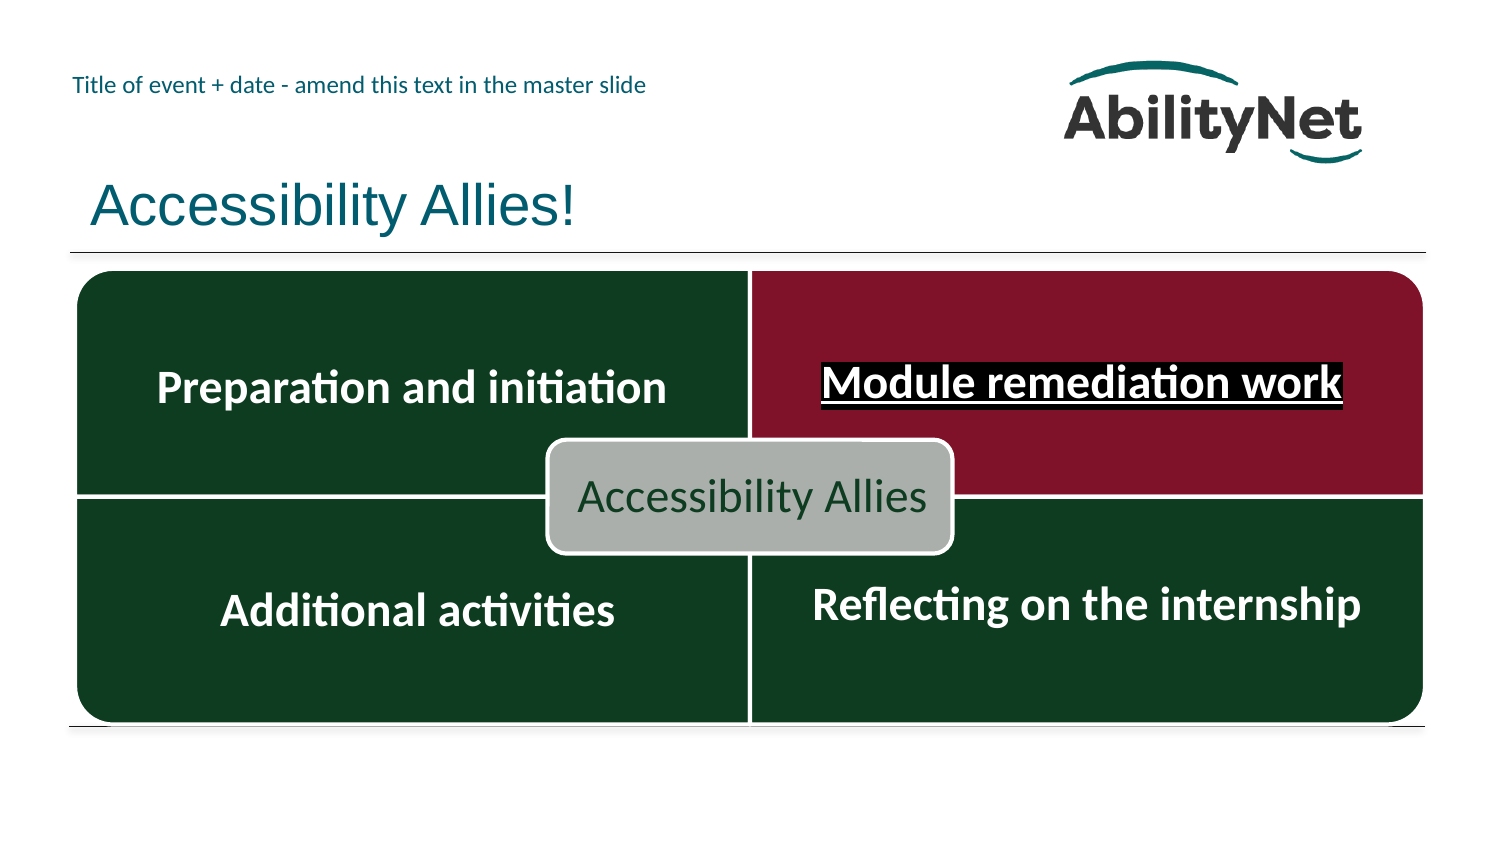

# Accessibility Allies! 2
Preparation and initiation
Module remediation work
Additional activities
Reflecting on the internship
Accessibility Allies